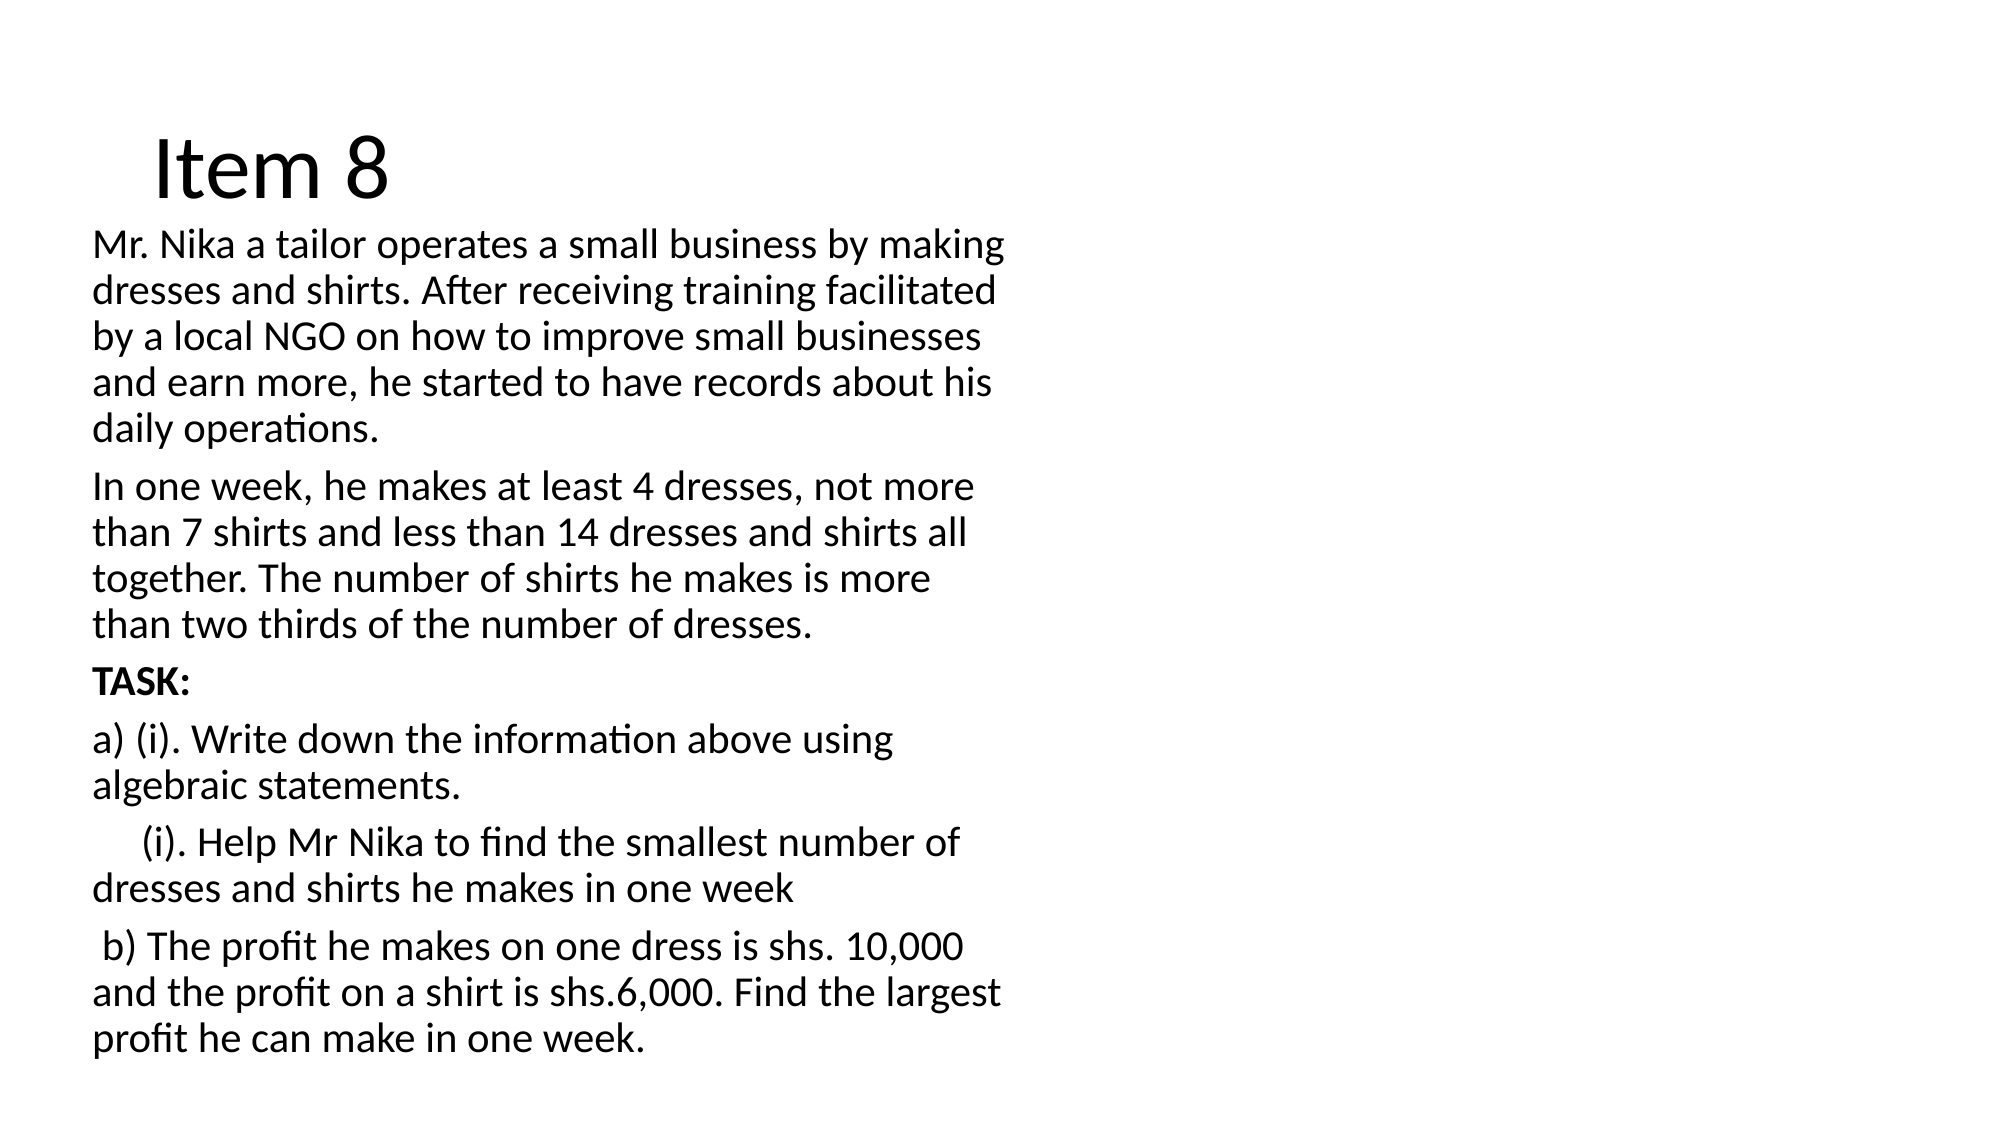

# Item 8
Mr. Nika a tailor operates a small business by making dresses and shirts. After receiving training facilitated by a local NGO on how to improve small businesses and earn more, he started to have records about his daily operations.
In one week, he makes at least 4 dresses, not more than 7 shirts and less than 14 dresses and shirts all together. The number of shirts he makes is more than two thirds of the number of dresses.
TASK:
a) (i). Write down the information above using algebraic statements.
     (i). Help Mr Nika to find the smallest number of dresses and shirts he makes in one week
 b) The profit he makes on one dress is shs. 10,000 and the profit on a shirt is shs.6,000. Find the largest profit he can make in one week.